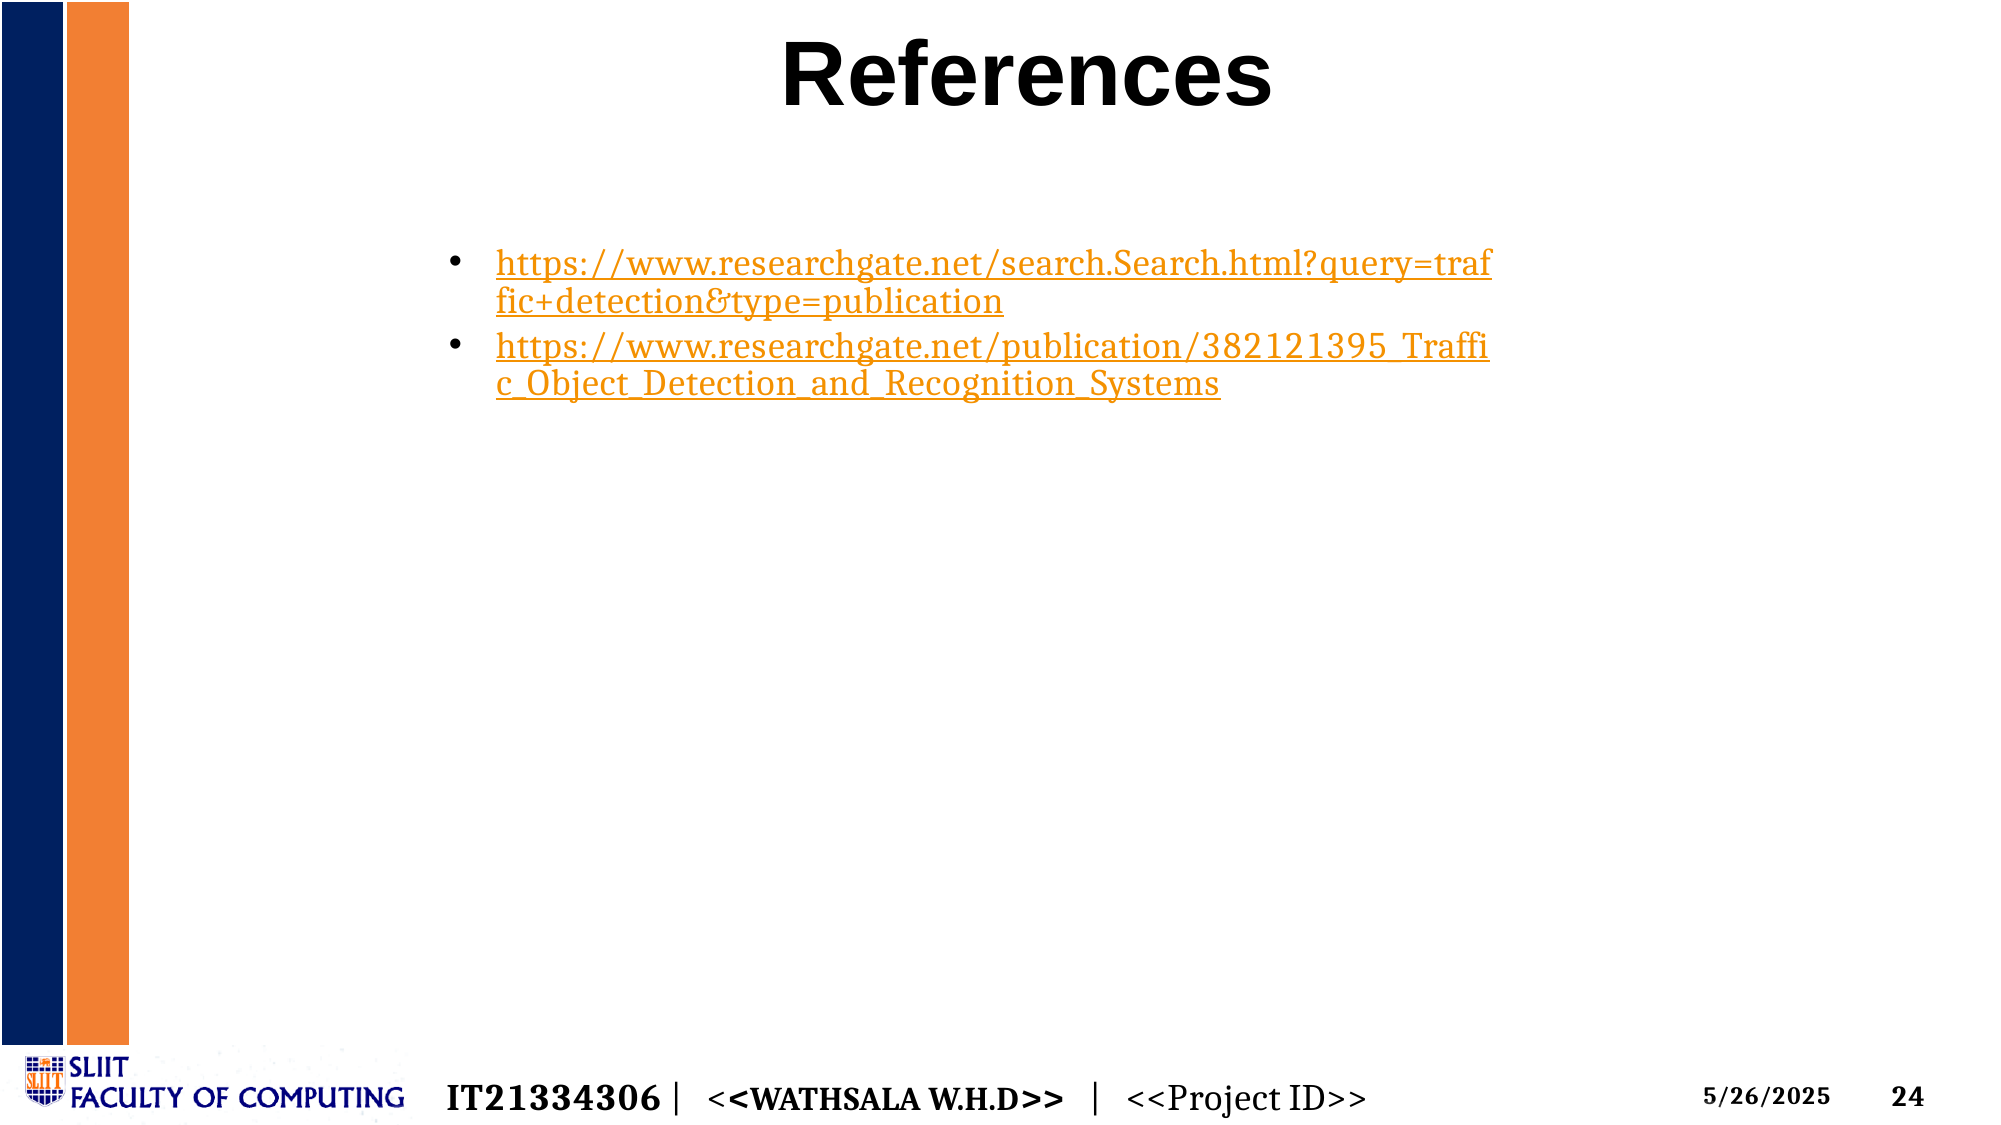

# References

https://www.researchgate.net/search.Search.html?query=traffic+detection&type=publication
https://www.researchgate.net/publication/382121395_Traffic_Object_Detection_and_Recognition_Systems

IT21334306 |   <<Wathsala W.H.D>>   |   <<Project ID>>